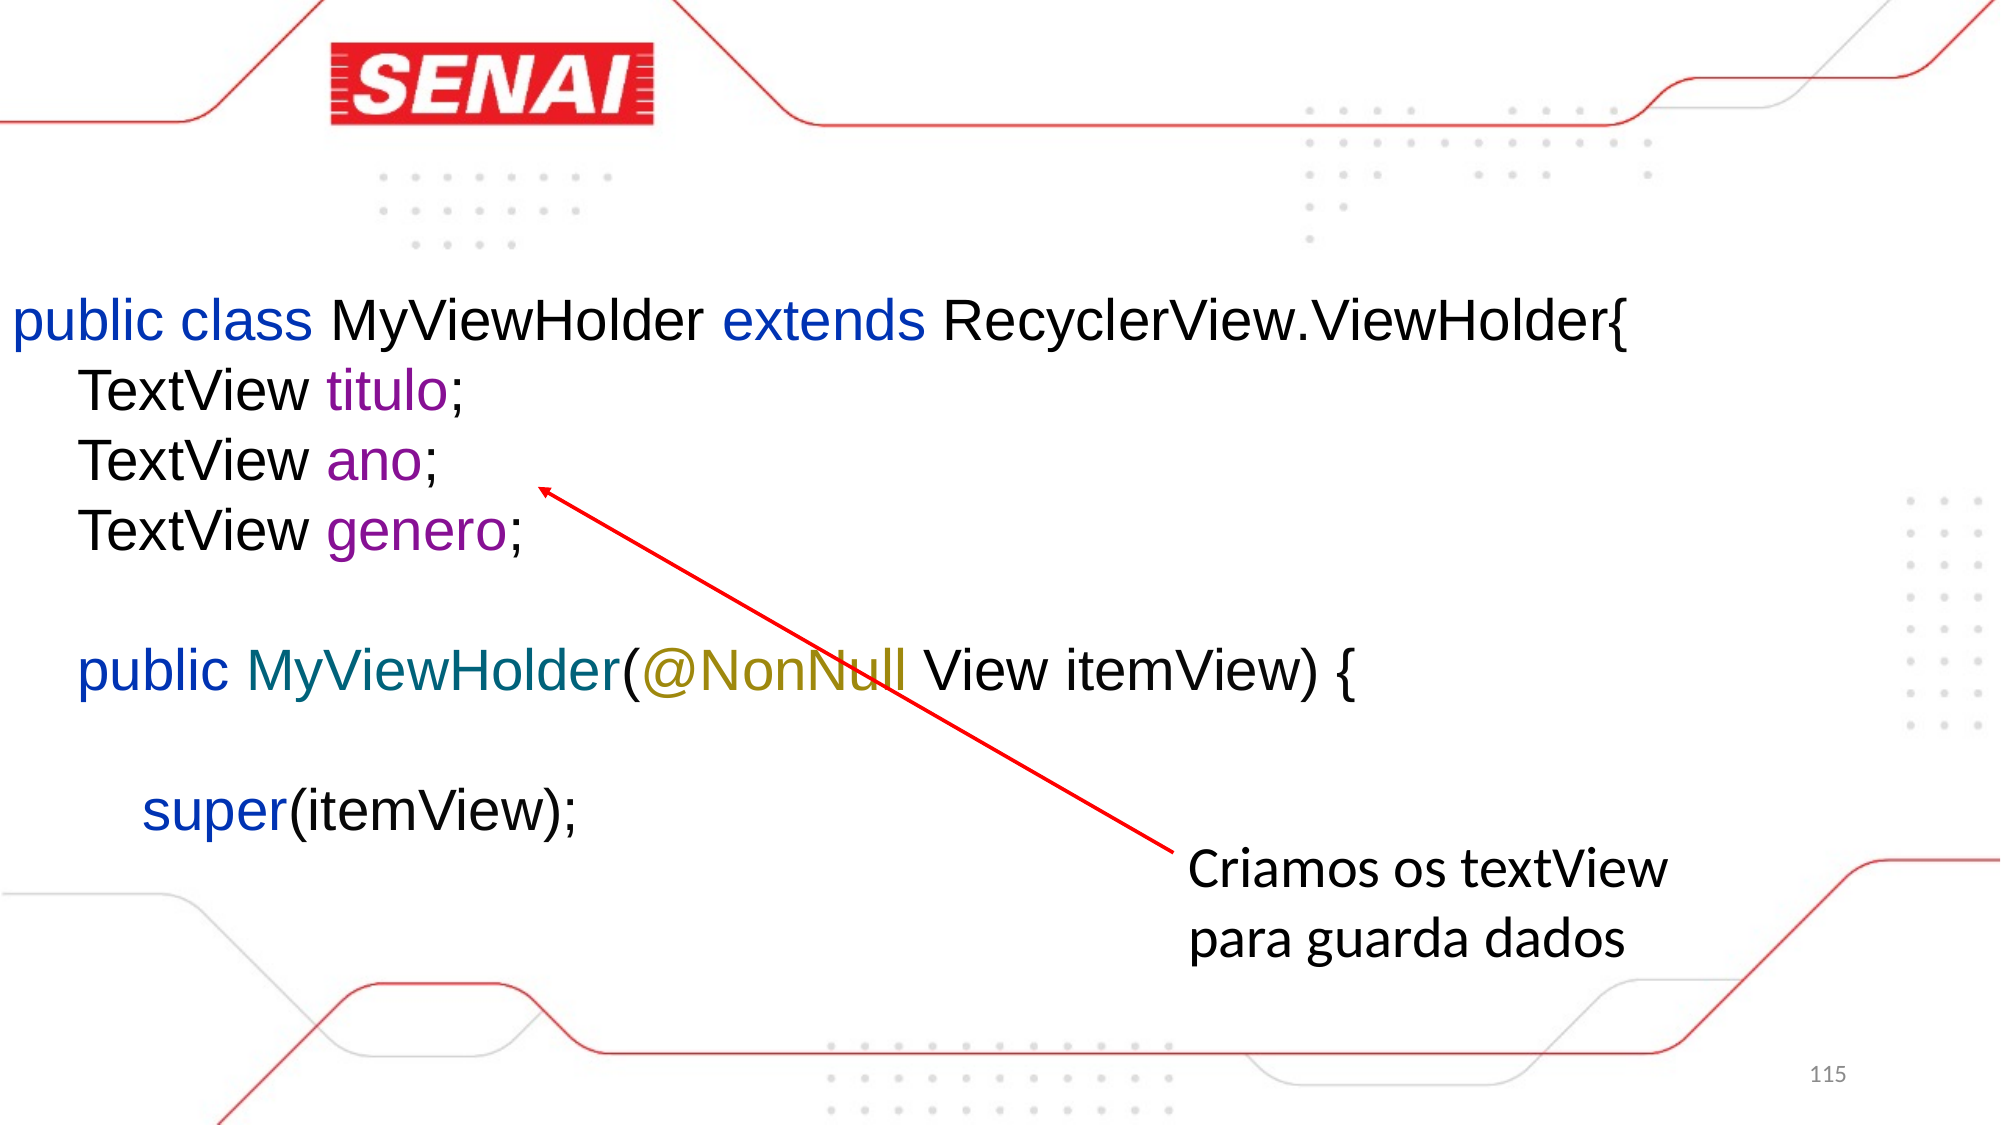

public class MyViewHolder extends RecyclerView.ViewHolder{
    TextView titulo;
    TextView ano;
    TextView genero;
    public MyViewHolder(@NonNull View itemView) {
        super(itemView);
Criamos os textView  para guarda dados
115